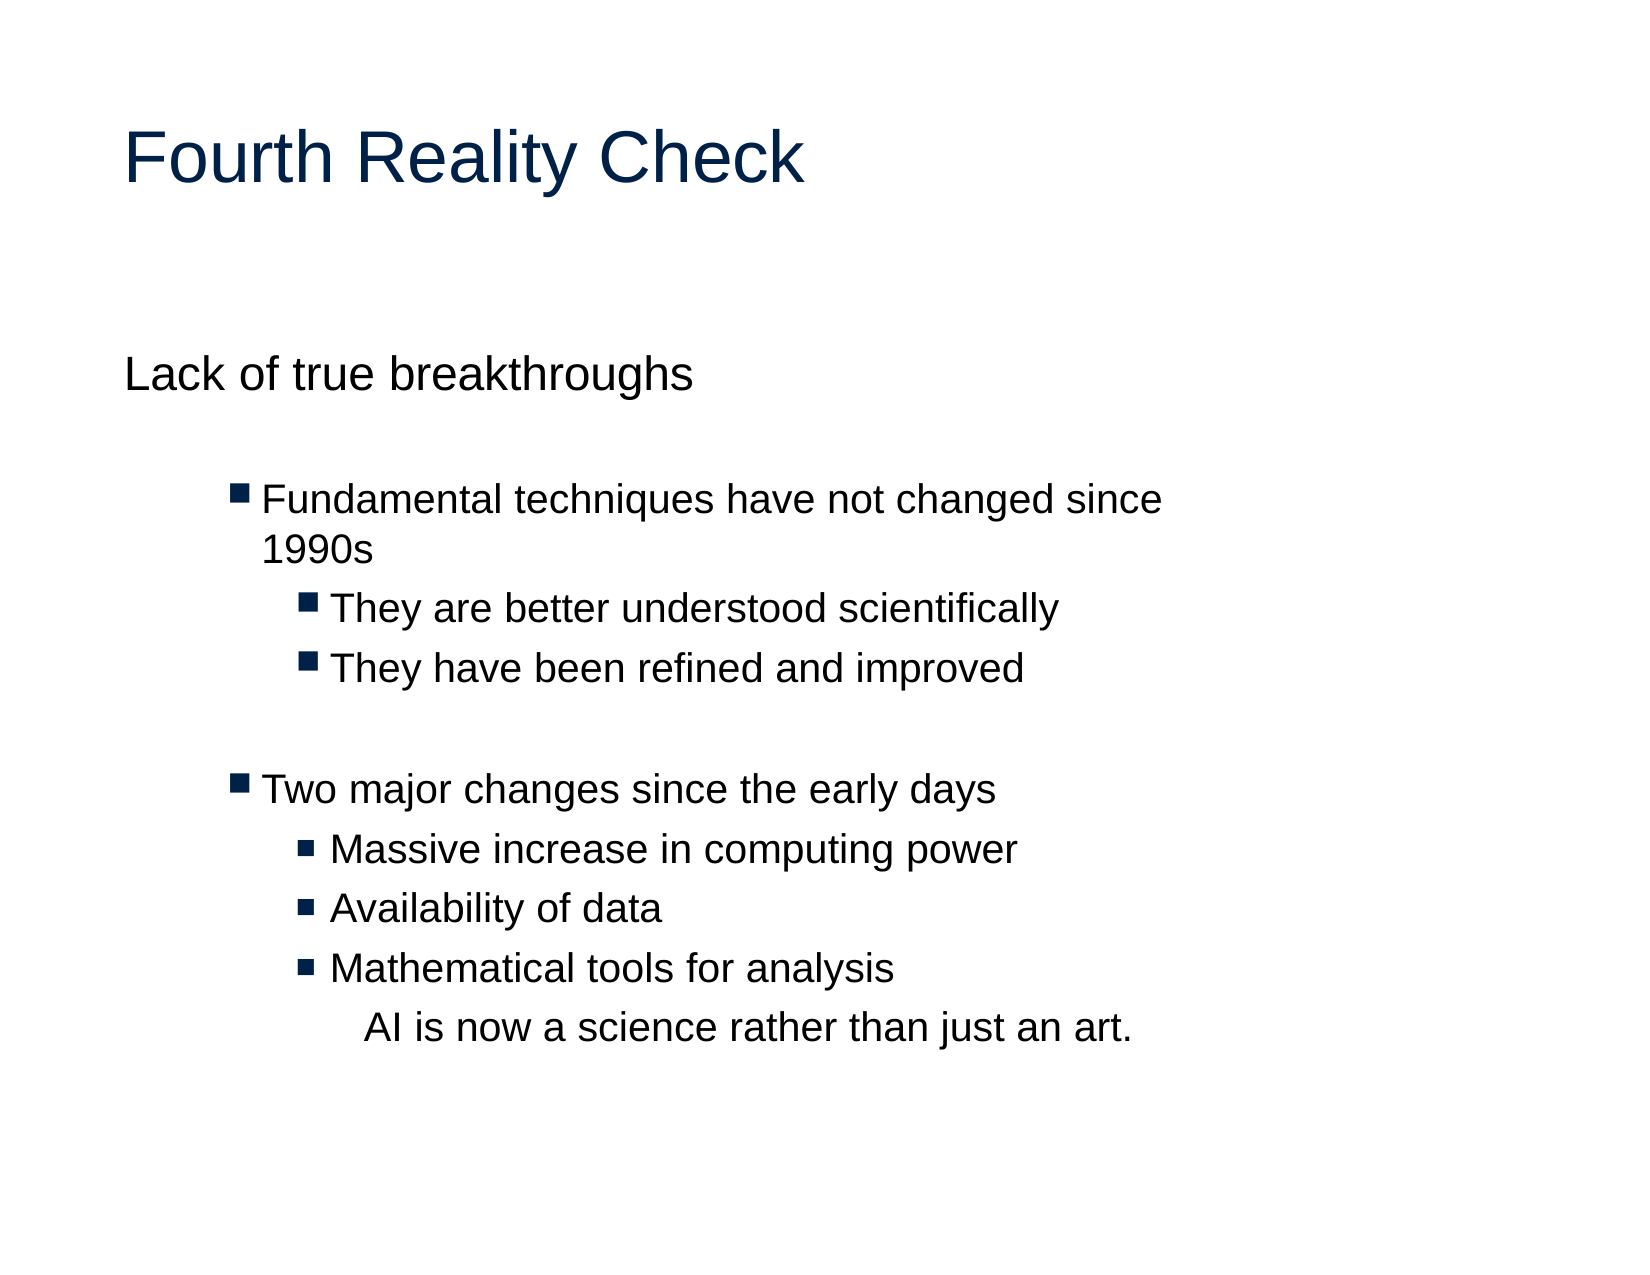

# Fourth Reality Check
Lack of true breakthroughs

Fundamental techniques have not changed since 1990s
They are better understood scientifically
They have been refined and improved

Two major changes since the early days
Massive increase in computing power
Availability of data
Mathematical tools for analysis
AI is now a science rather than just an art.